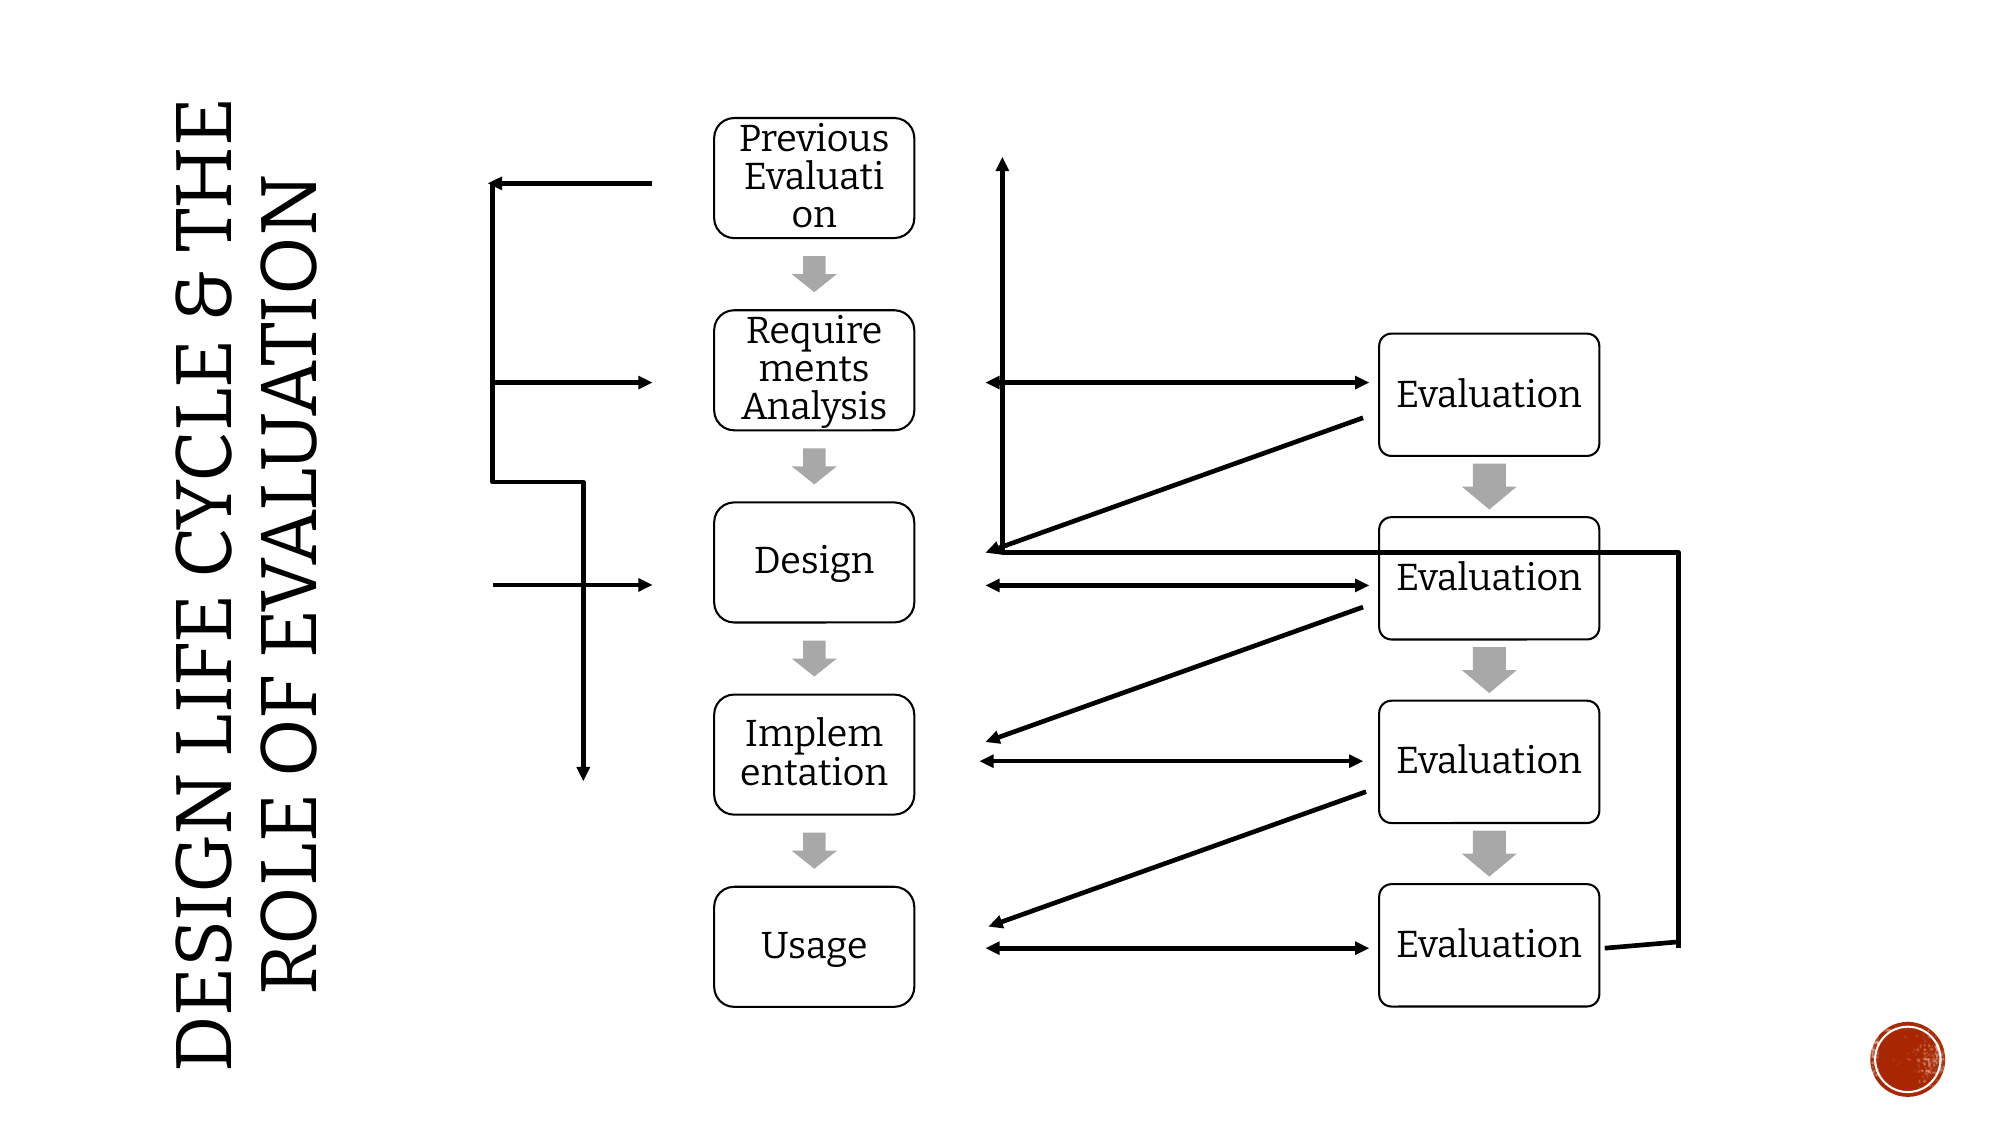

Previous Evaluation

Requirements Analysis

Evaluation

Evaluation

Evaluation

Evaluation

# DESIGN LIFE CYCLE & THE ROLE OF EVALUATION
Design

Implementation

Usage